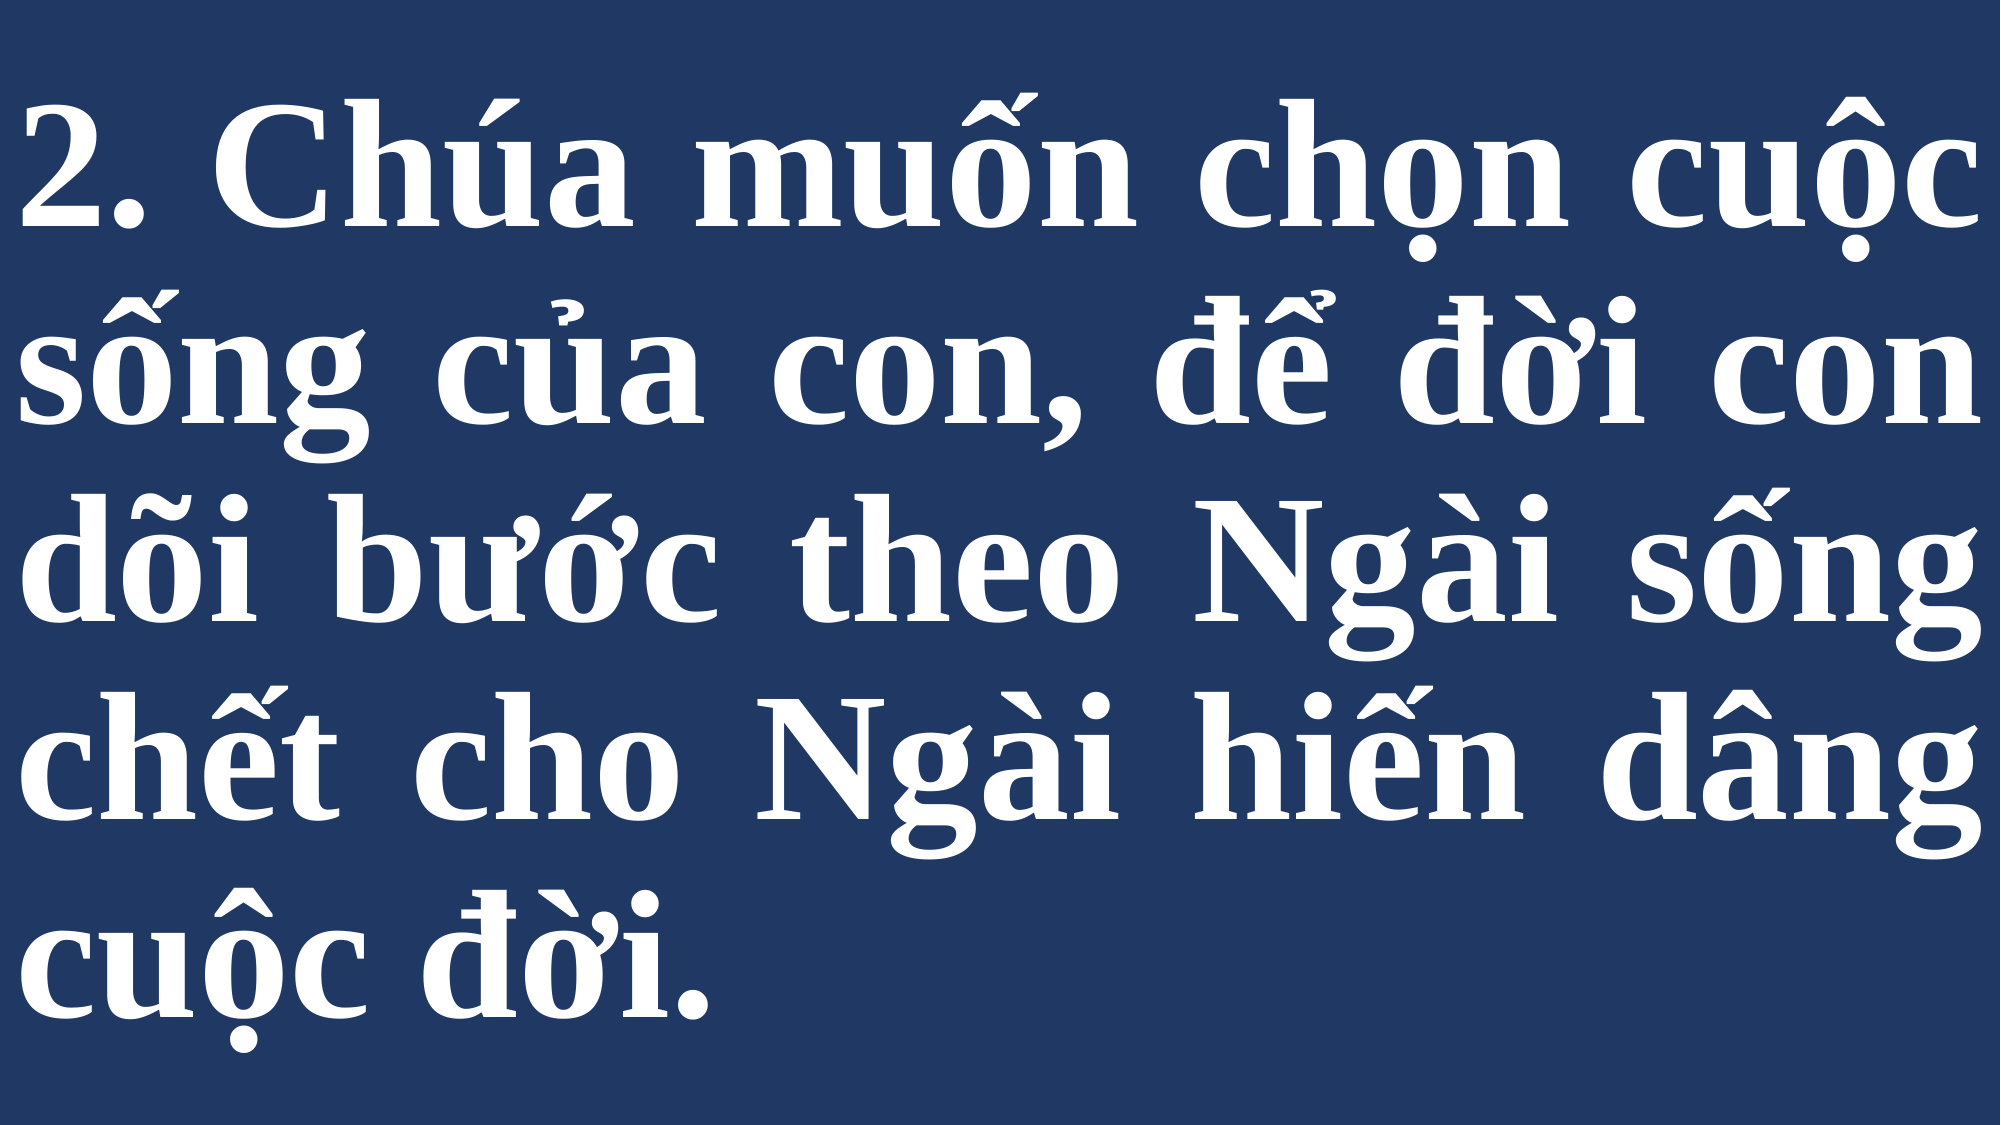

# 2. Chúa muốn chọn cuộc sống của con, để đời con dõi bước theo Ngài sống chết cho Ngài hiến dâng cuộc đời.